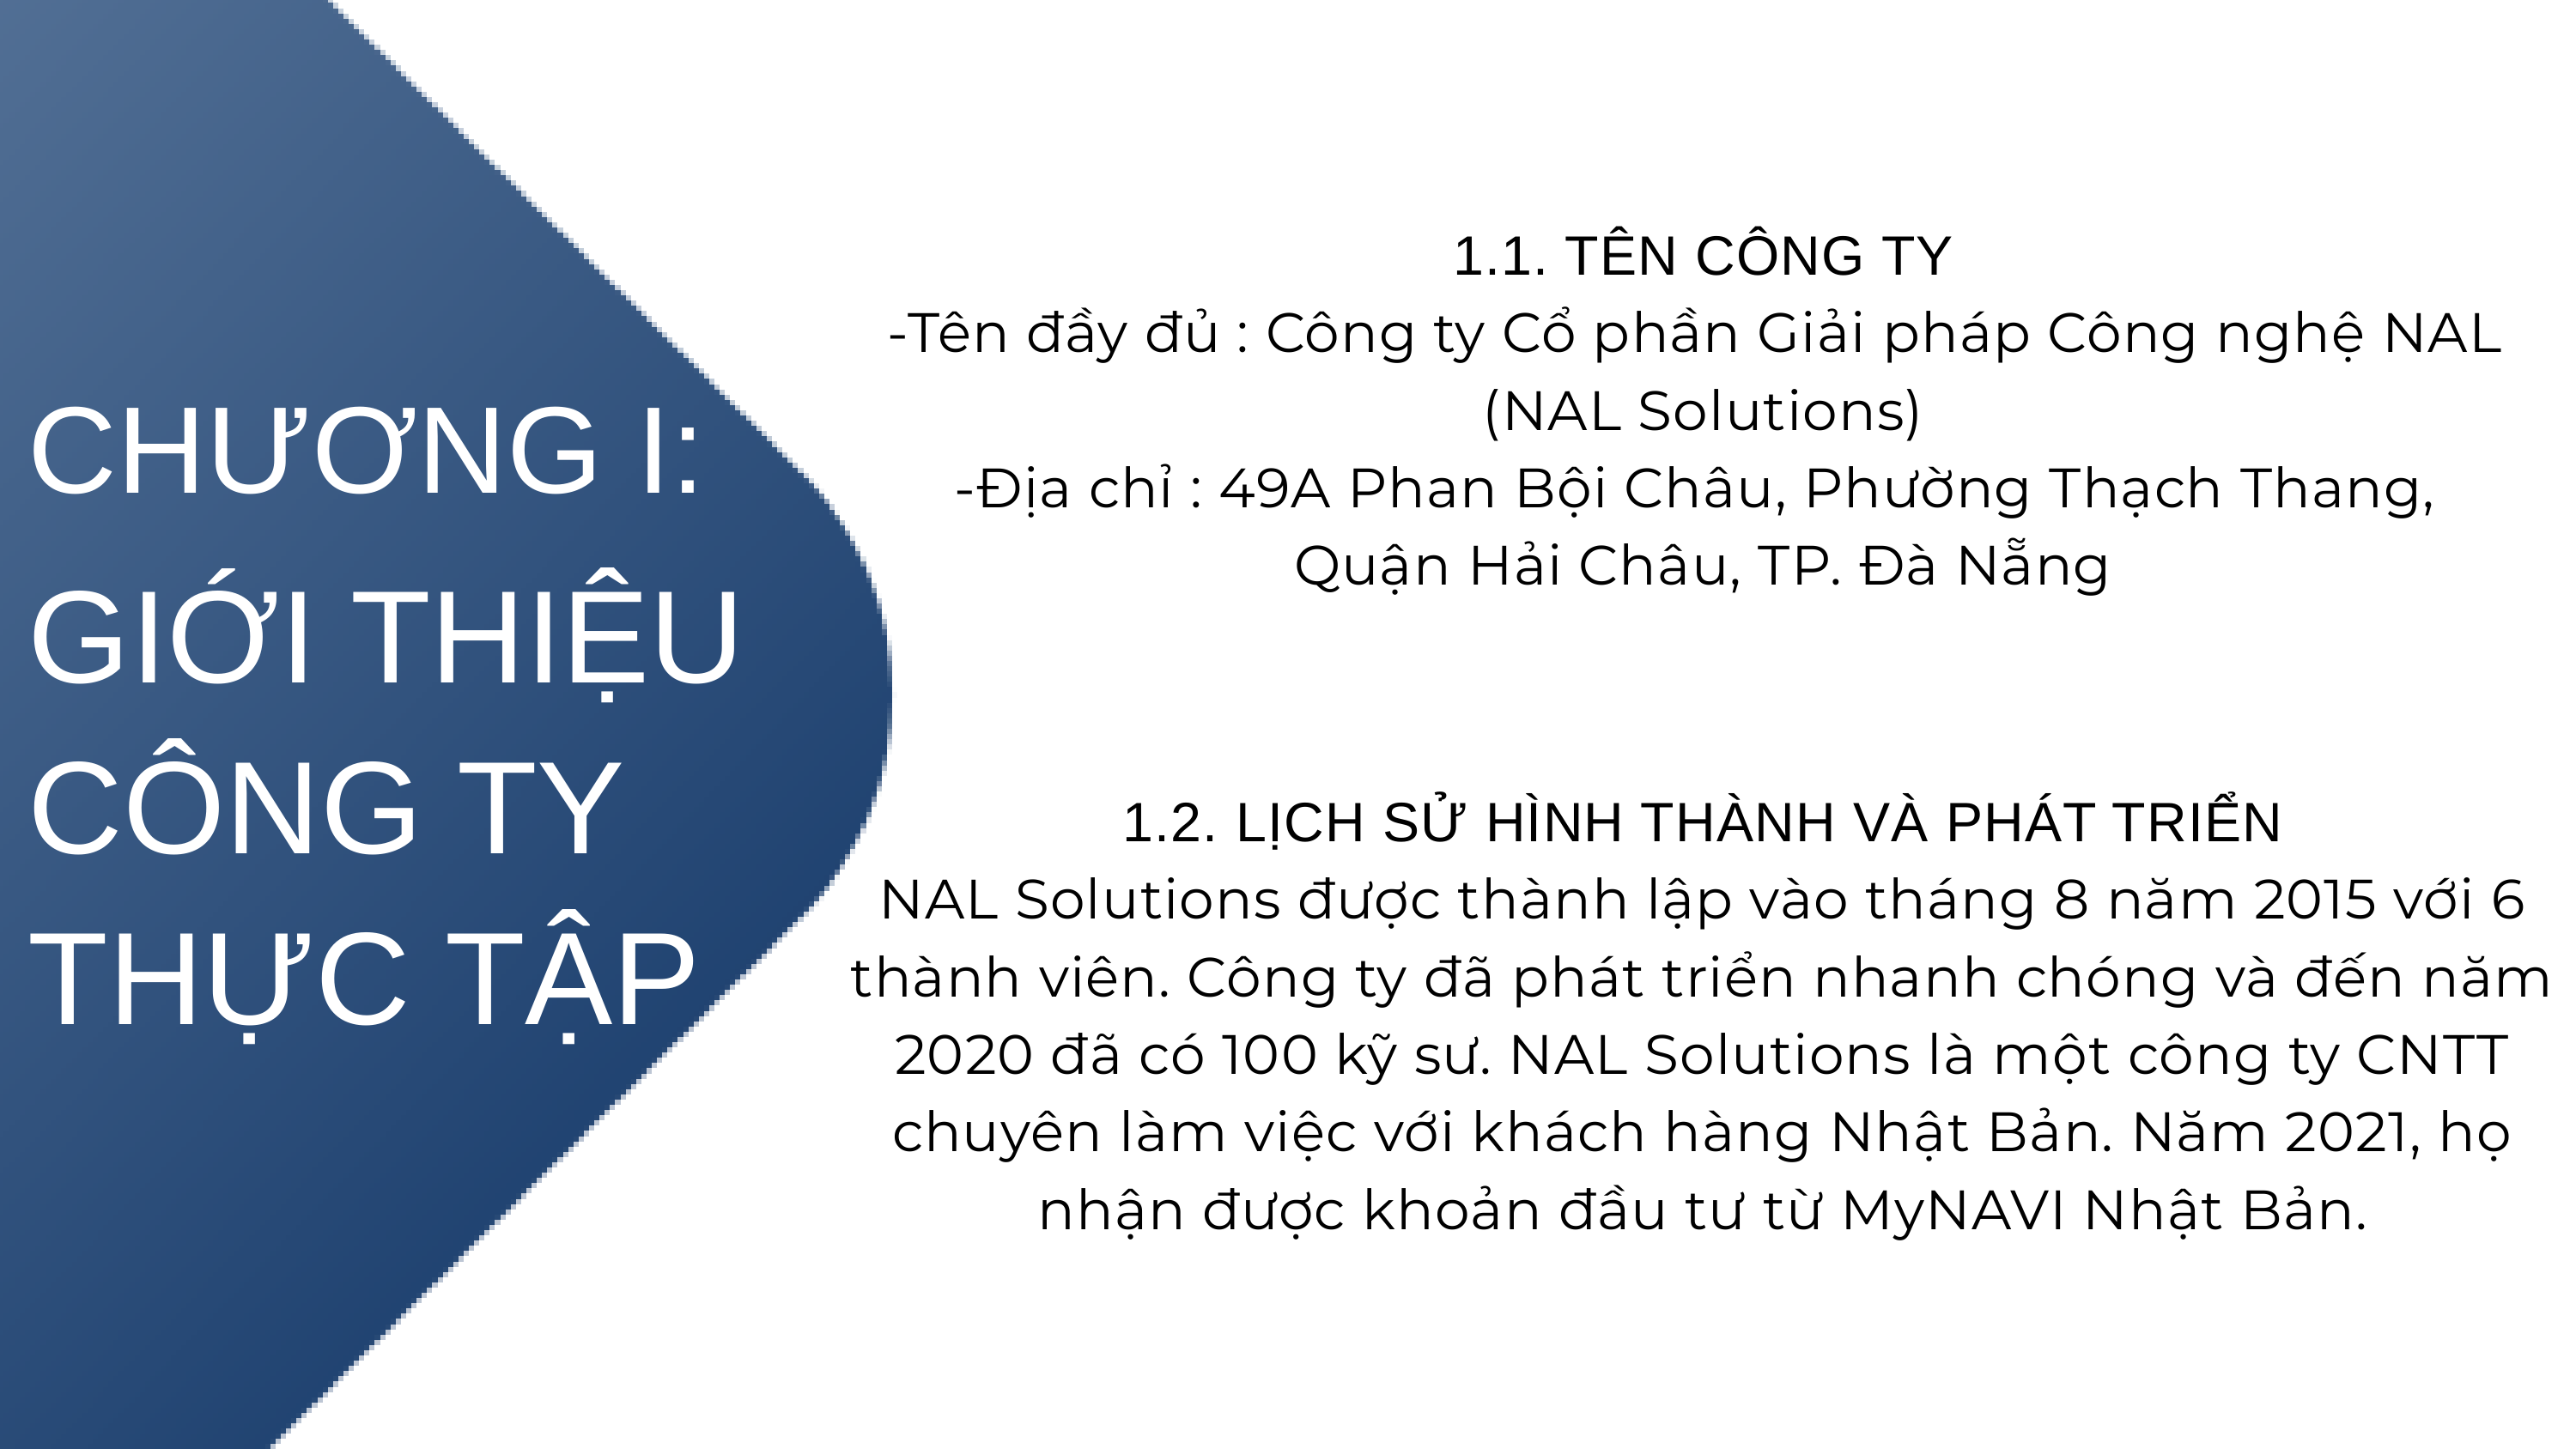

1.1. TÊN CÔNG TY
-Tên đầy đủ : Công ty Cổ phần Giải pháp Công nghệ NAL
(NAL Solutions)
-Địa chỉ : 49A Phan Bội Châu, Phường Thạch Thang,
Quận Hải Châu, TP. Đà Nẵng

CHƯƠNG I:
GIỚI THIỆU
CÔNG TY
THỰC TẬP
1.2. LỊCH SỬ HÌNH THÀNH VÀ PHÁT TRIỂN
NAL Solutions được thành lập vào tháng 8 năm 2015 với 6 thành viên. Công ty đã phát triển nhanh chóng và đến năm 2020 đã có 100 kỹ sư. NAL Solutions là một công ty CNTT chuyên làm việc với khách hàng Nhật Bản. Năm 2021, họ nhận được khoản đầu tư từ MyNAVI Nhật Bản.